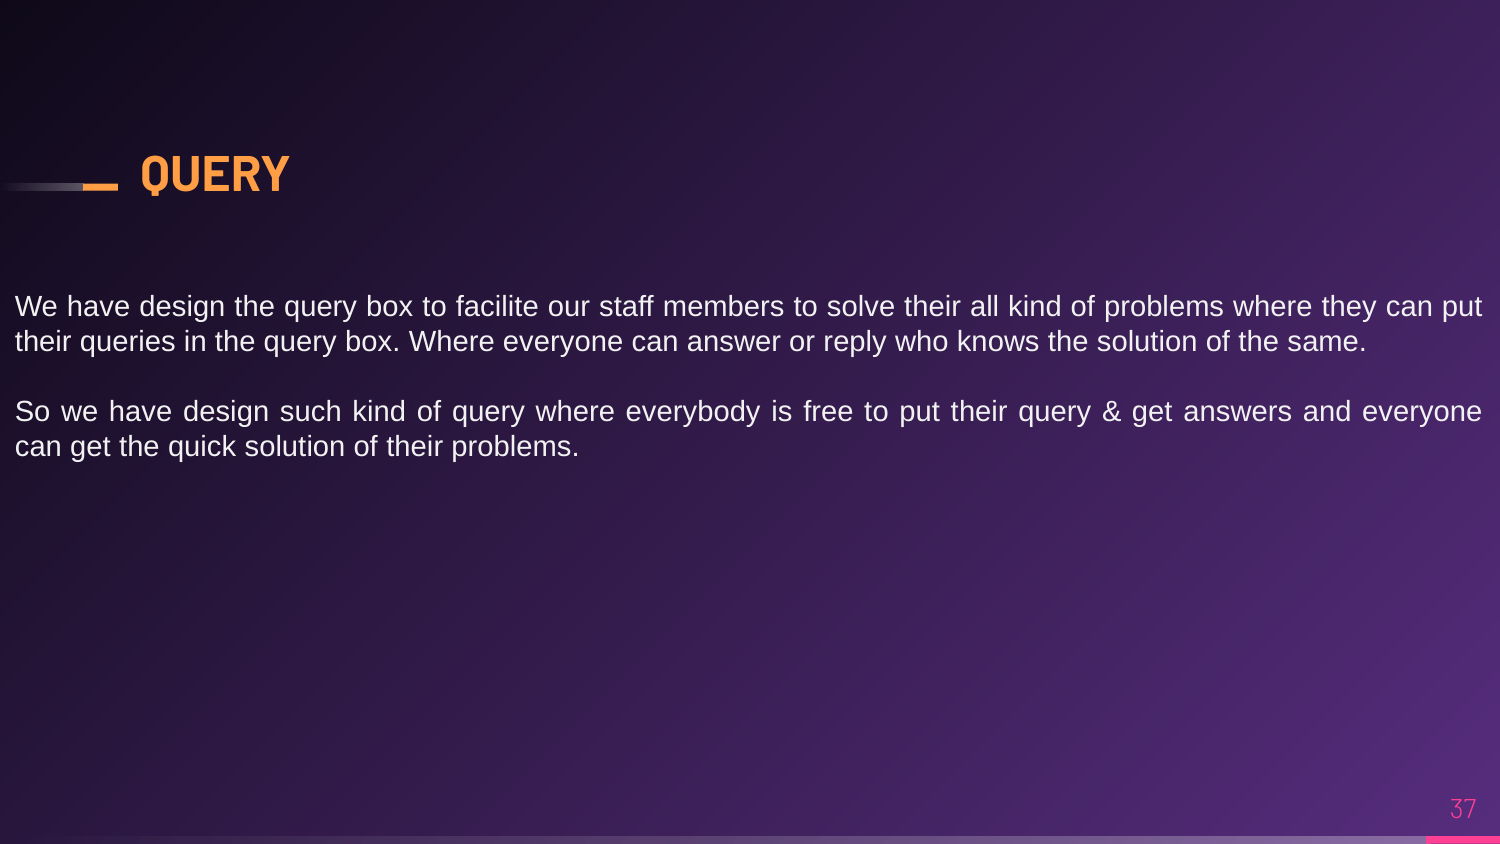

# QUERY
We have design the query box to facilite our staff members to solve their all kind of problems where they can put their queries in the query box. Where everyone can answer or reply who knows the solution of the same.

So we have design such kind of query where everybody is free to put their query & get answers and everyone can get the quick solution of their problems.

37